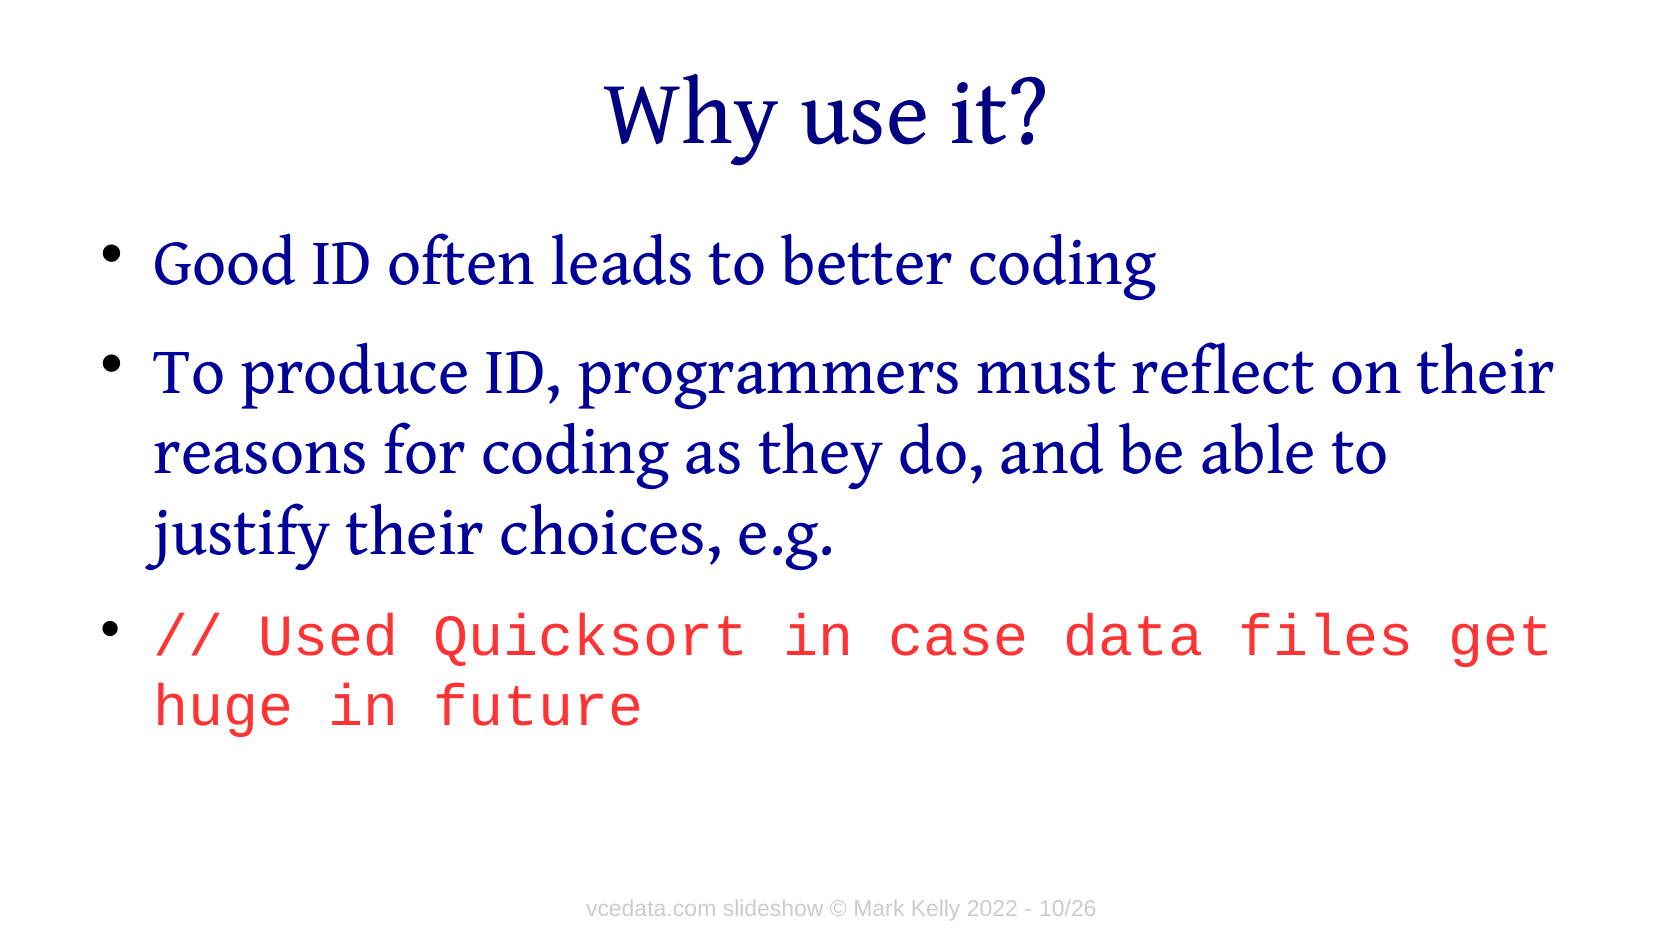

# Why use it?
Good ID often leads to better coding
To produce ID, programmers must reflect on their reasons for coding as they do, and be able to justify their choices, e.g.
// Used Quicksort in case data files get huge in future
vcedata.com slideshow © Mark Kelly 2022 - 10/26